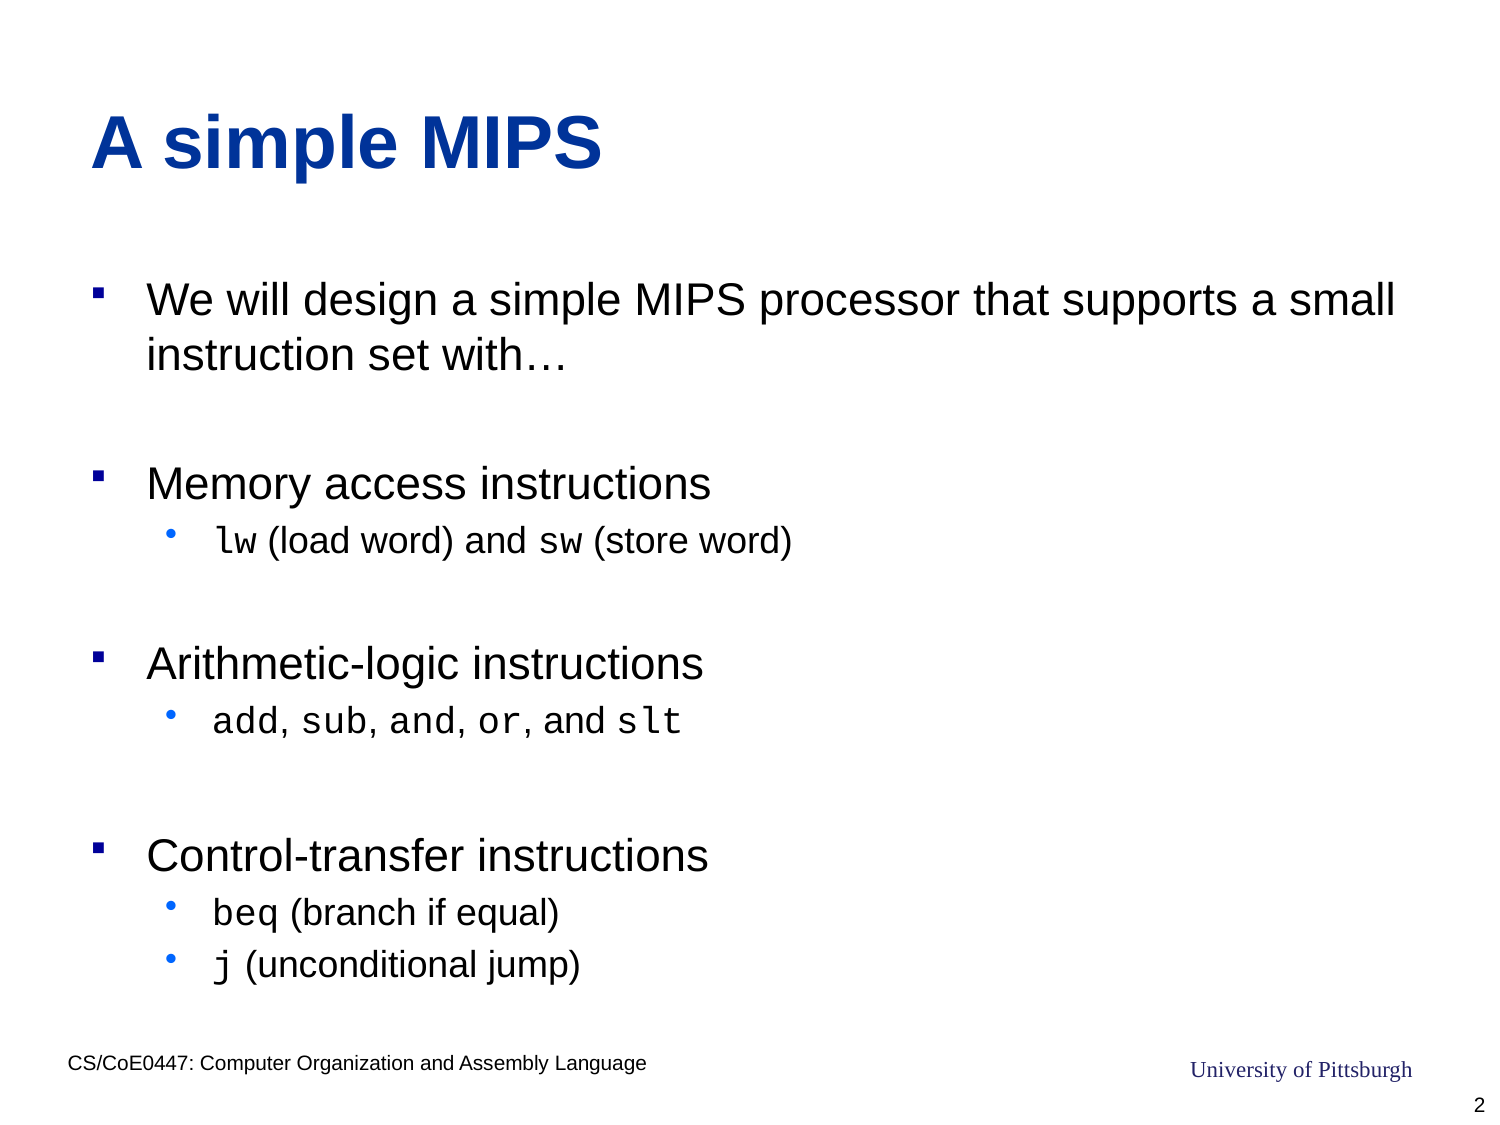

# A simple MIPS
We will design a simple MIPS processor that supports a small instruction set with…

Memory access instructions
lw (load word) and sw (store word)

Arithmetic-logic instructions
add, sub, and, or, and slt

Control-transfer instructions
beq (branch if equal)
j (unconditional jump)